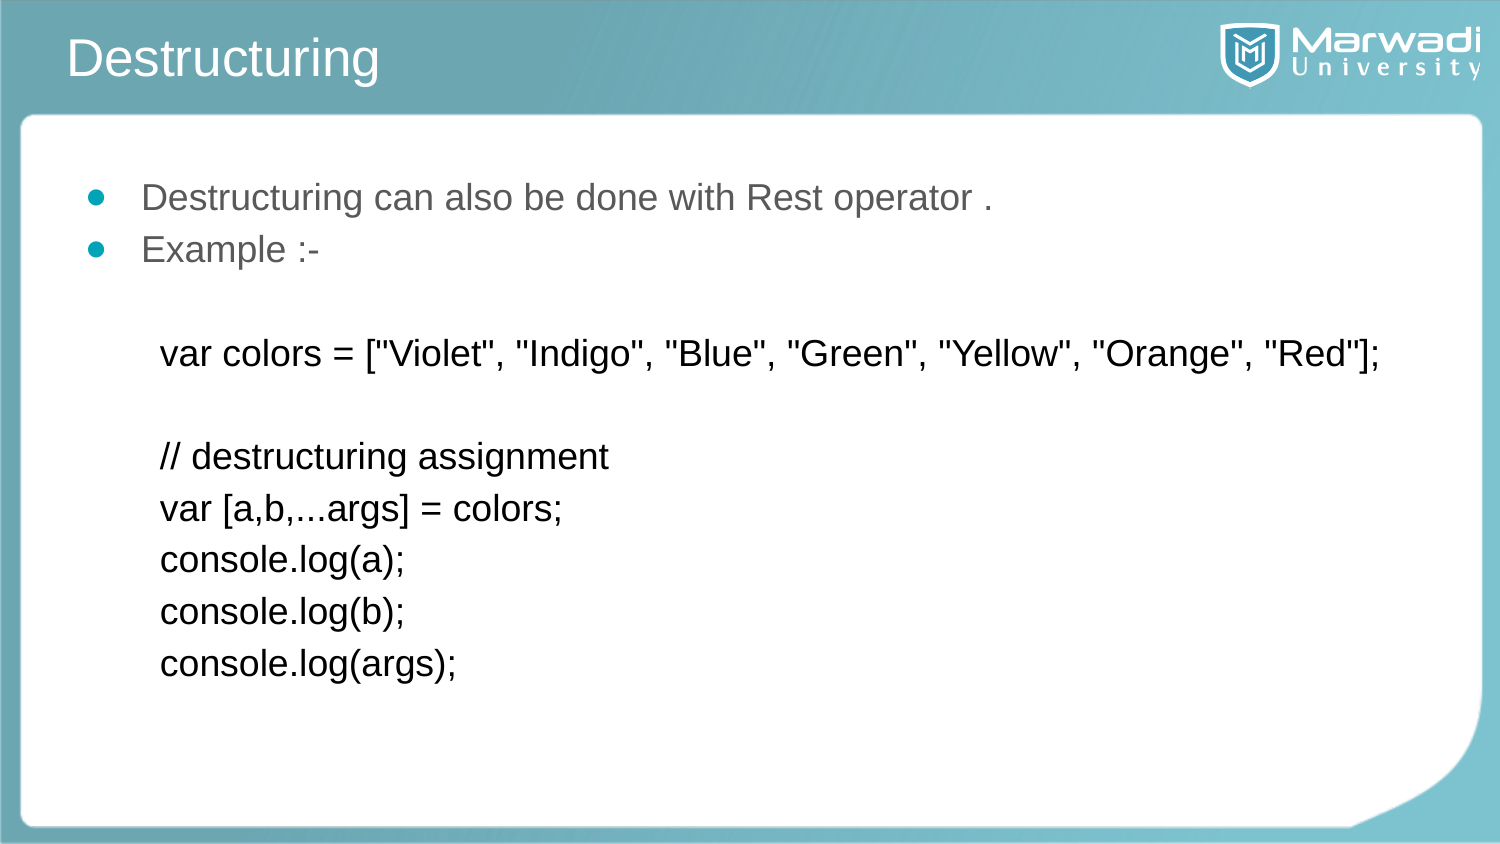

# Destructuring
Destructuring can also be done with Rest operator .
Example :-

var colors = ["Violet", "Indigo", "Blue", "Green", "Yellow", "Orange", "Red"];

// destructuring assignment
var [a,b,...args] = colors;
console.log(a);
console.log(b);
console.log(args);